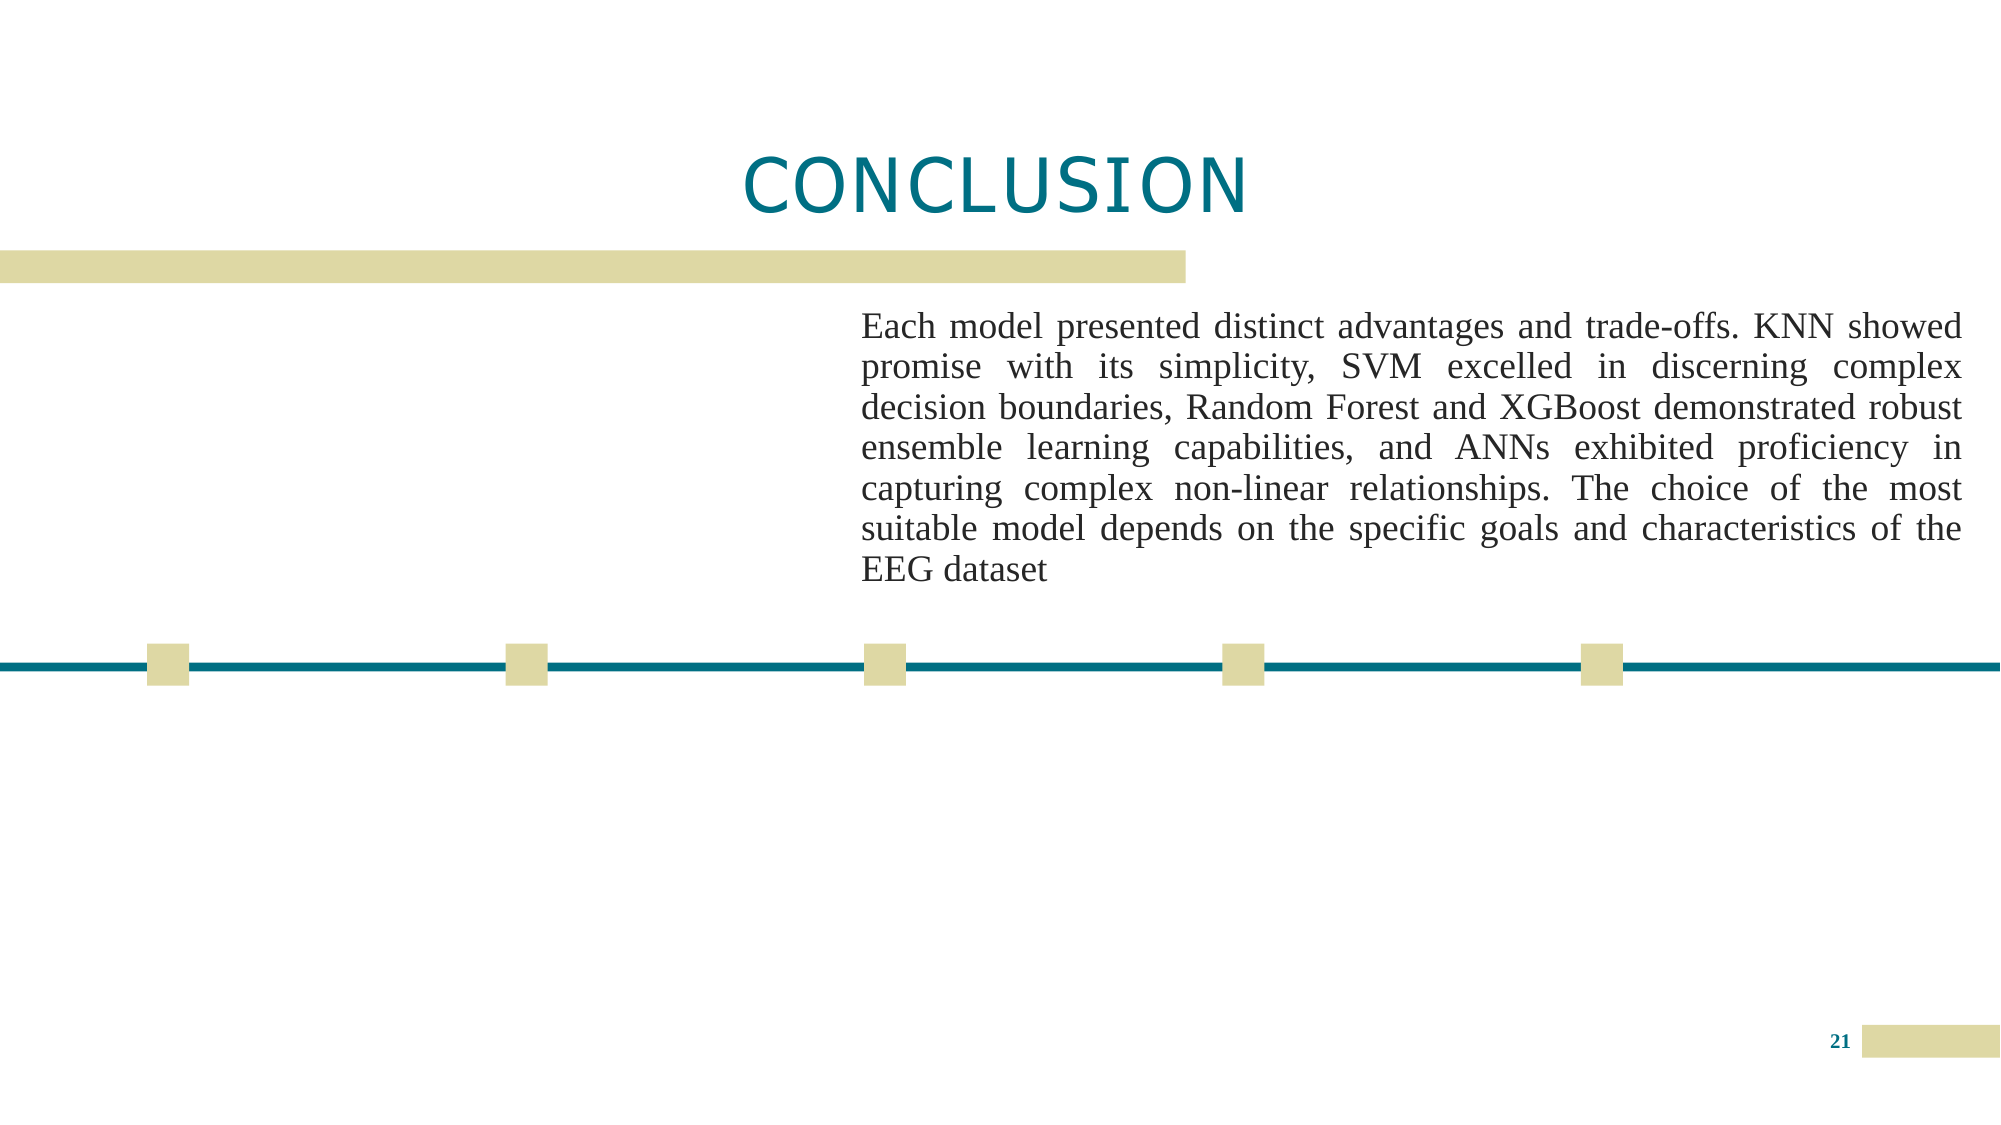

# CONCLUSION
Each model presented distinct advantages and trade-offs. KNN showed promise with its simplicity, SVM excelled in discerning complex decision boundaries, Random Forest and XGBoost demonstrated robust ensemble learning capabilities, and ANNs exhibited proficiency in capturing complex non-linear relationships. The choice of the most suitable model depends on the specific goals and characteristics of the EEG dataset
21